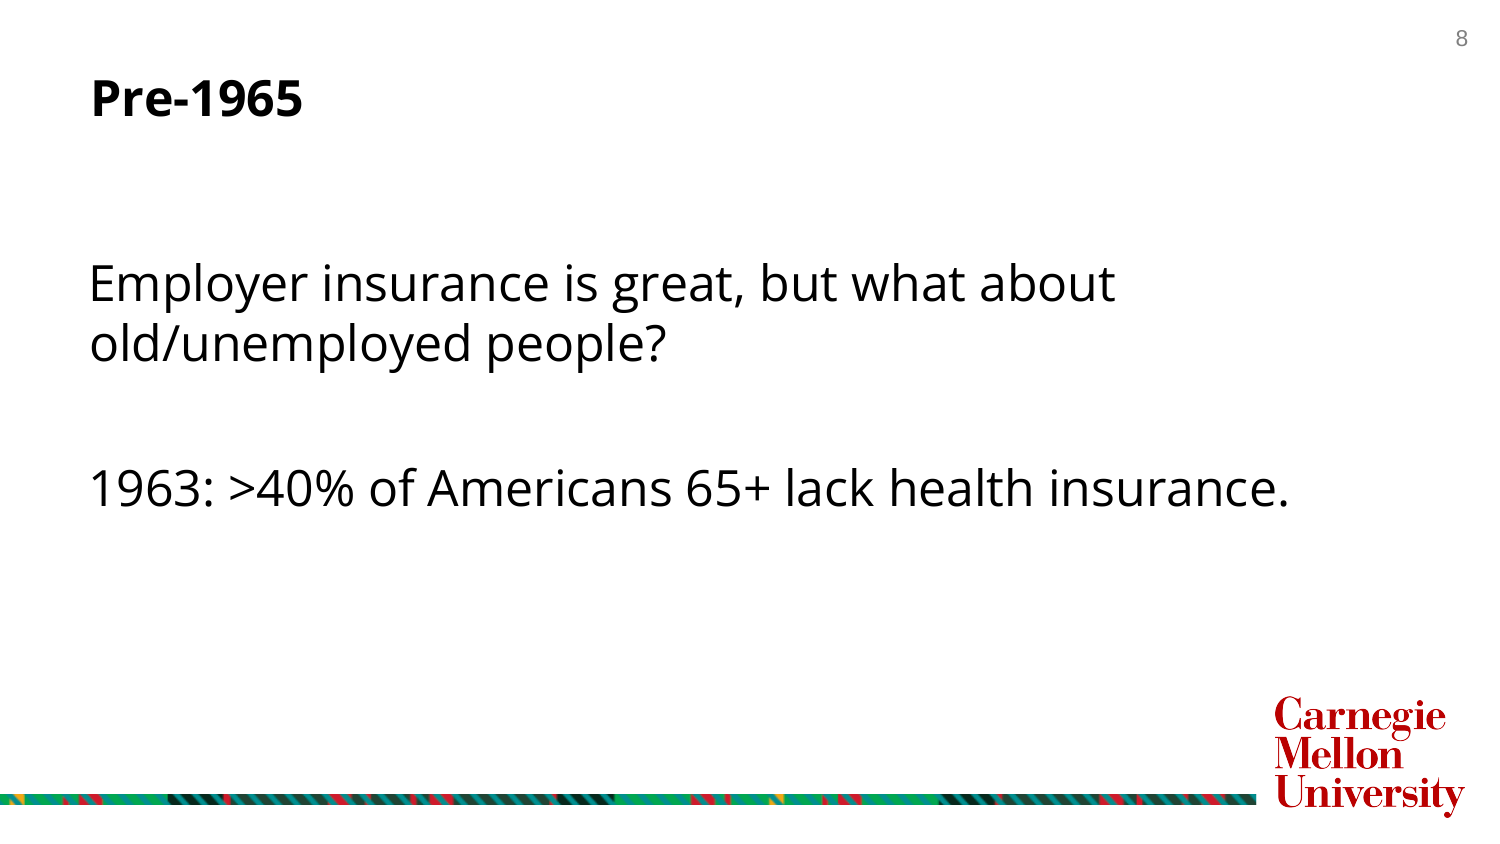

# Pre-1965

Employer insurance is great, but what about old/unemployed people?

1963: >40% of Americans 65+ lack health insurance.

8